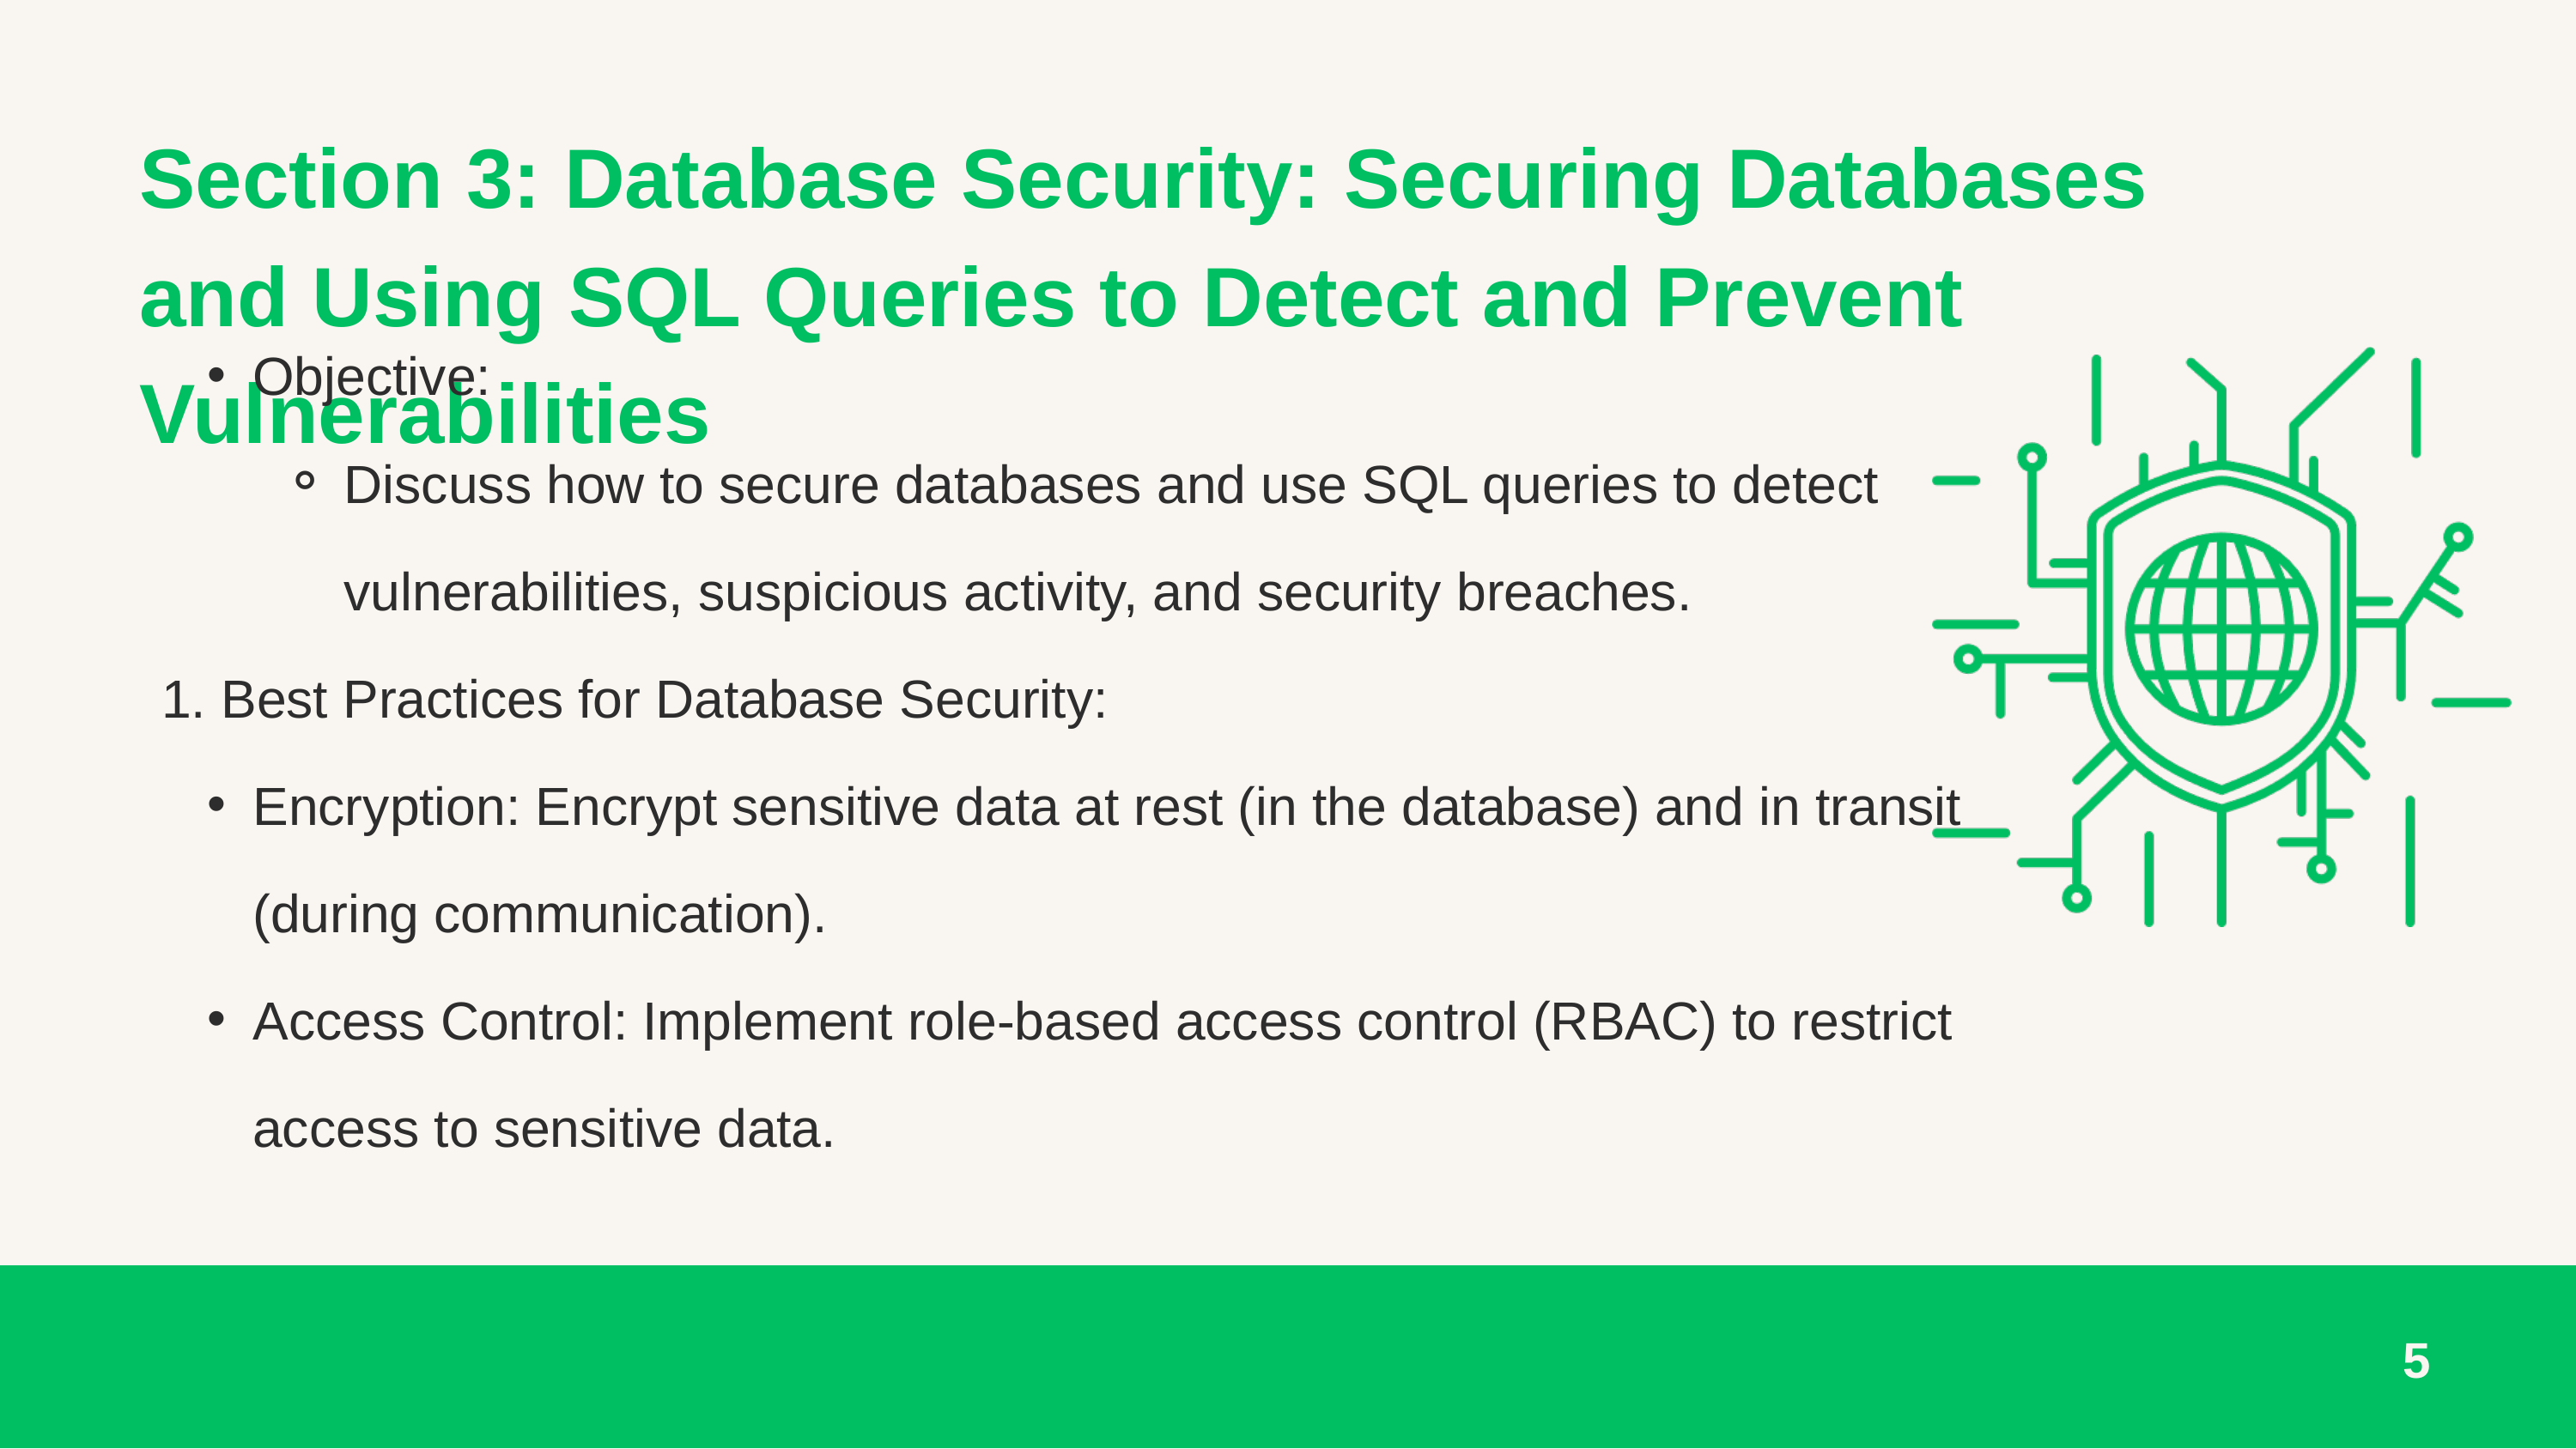

Section 3: Database Security: Securing Databases and Using SQL Queries to Detect and Prevent Vulnerabilities
Objective:
Discuss how to secure databases and use SQL queries to detect vulnerabilities, suspicious activity, and security breaches.
1. Best Practices for Database Security:
Encryption: Encrypt sensitive data at rest (in the database) and in transit (during communication).
Access Control: Implement role-based access control (RBAC) to restrict access to sensitive data.

5